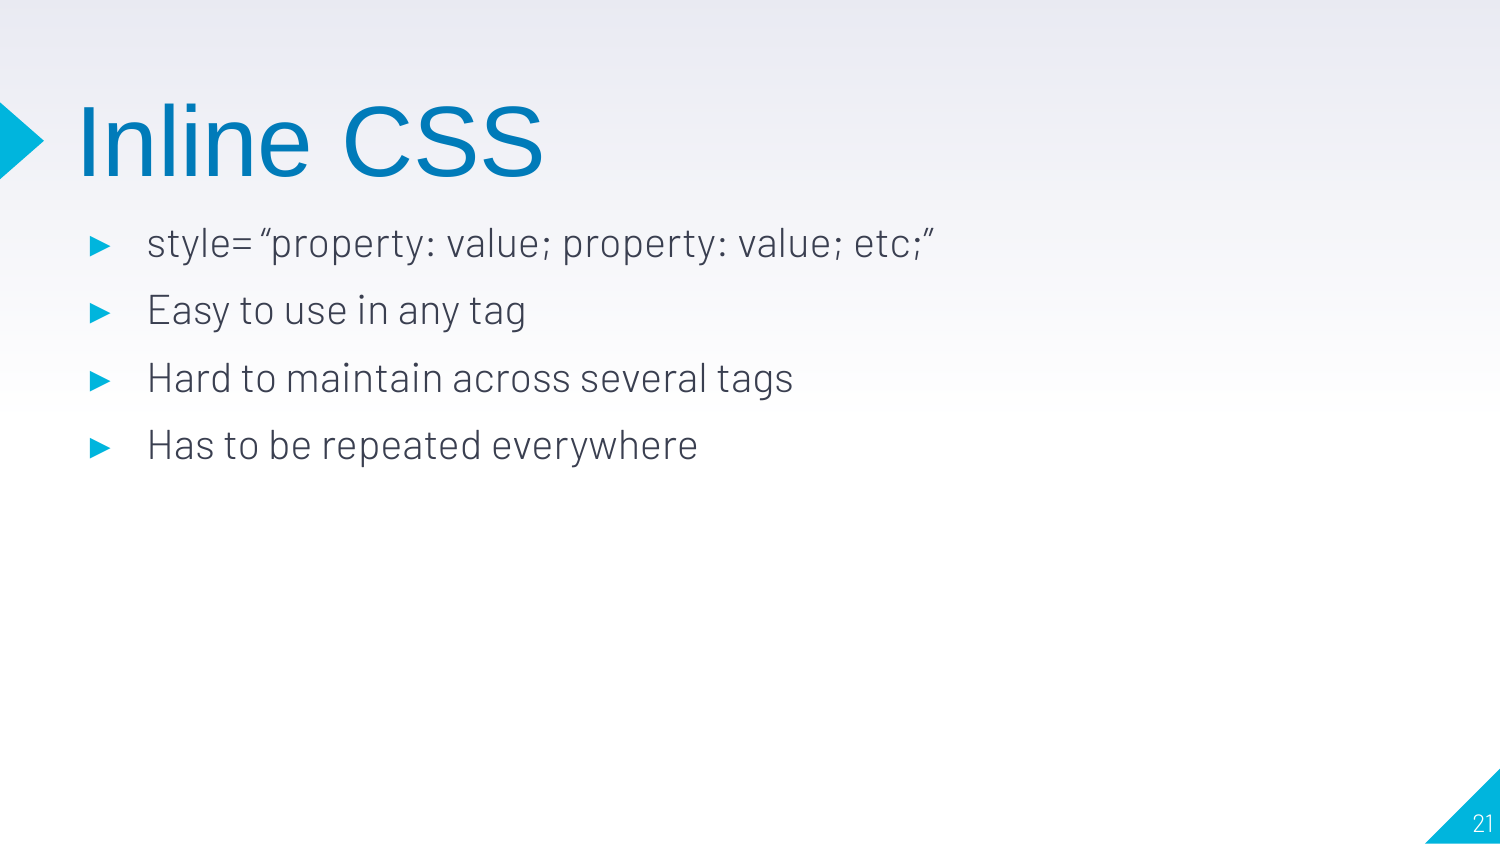

# Inline CSS
style= “property: value; property: value; etc;”
Easy to use in any tag
Hard to maintain across several tags
Has to be repeated everywhere
21